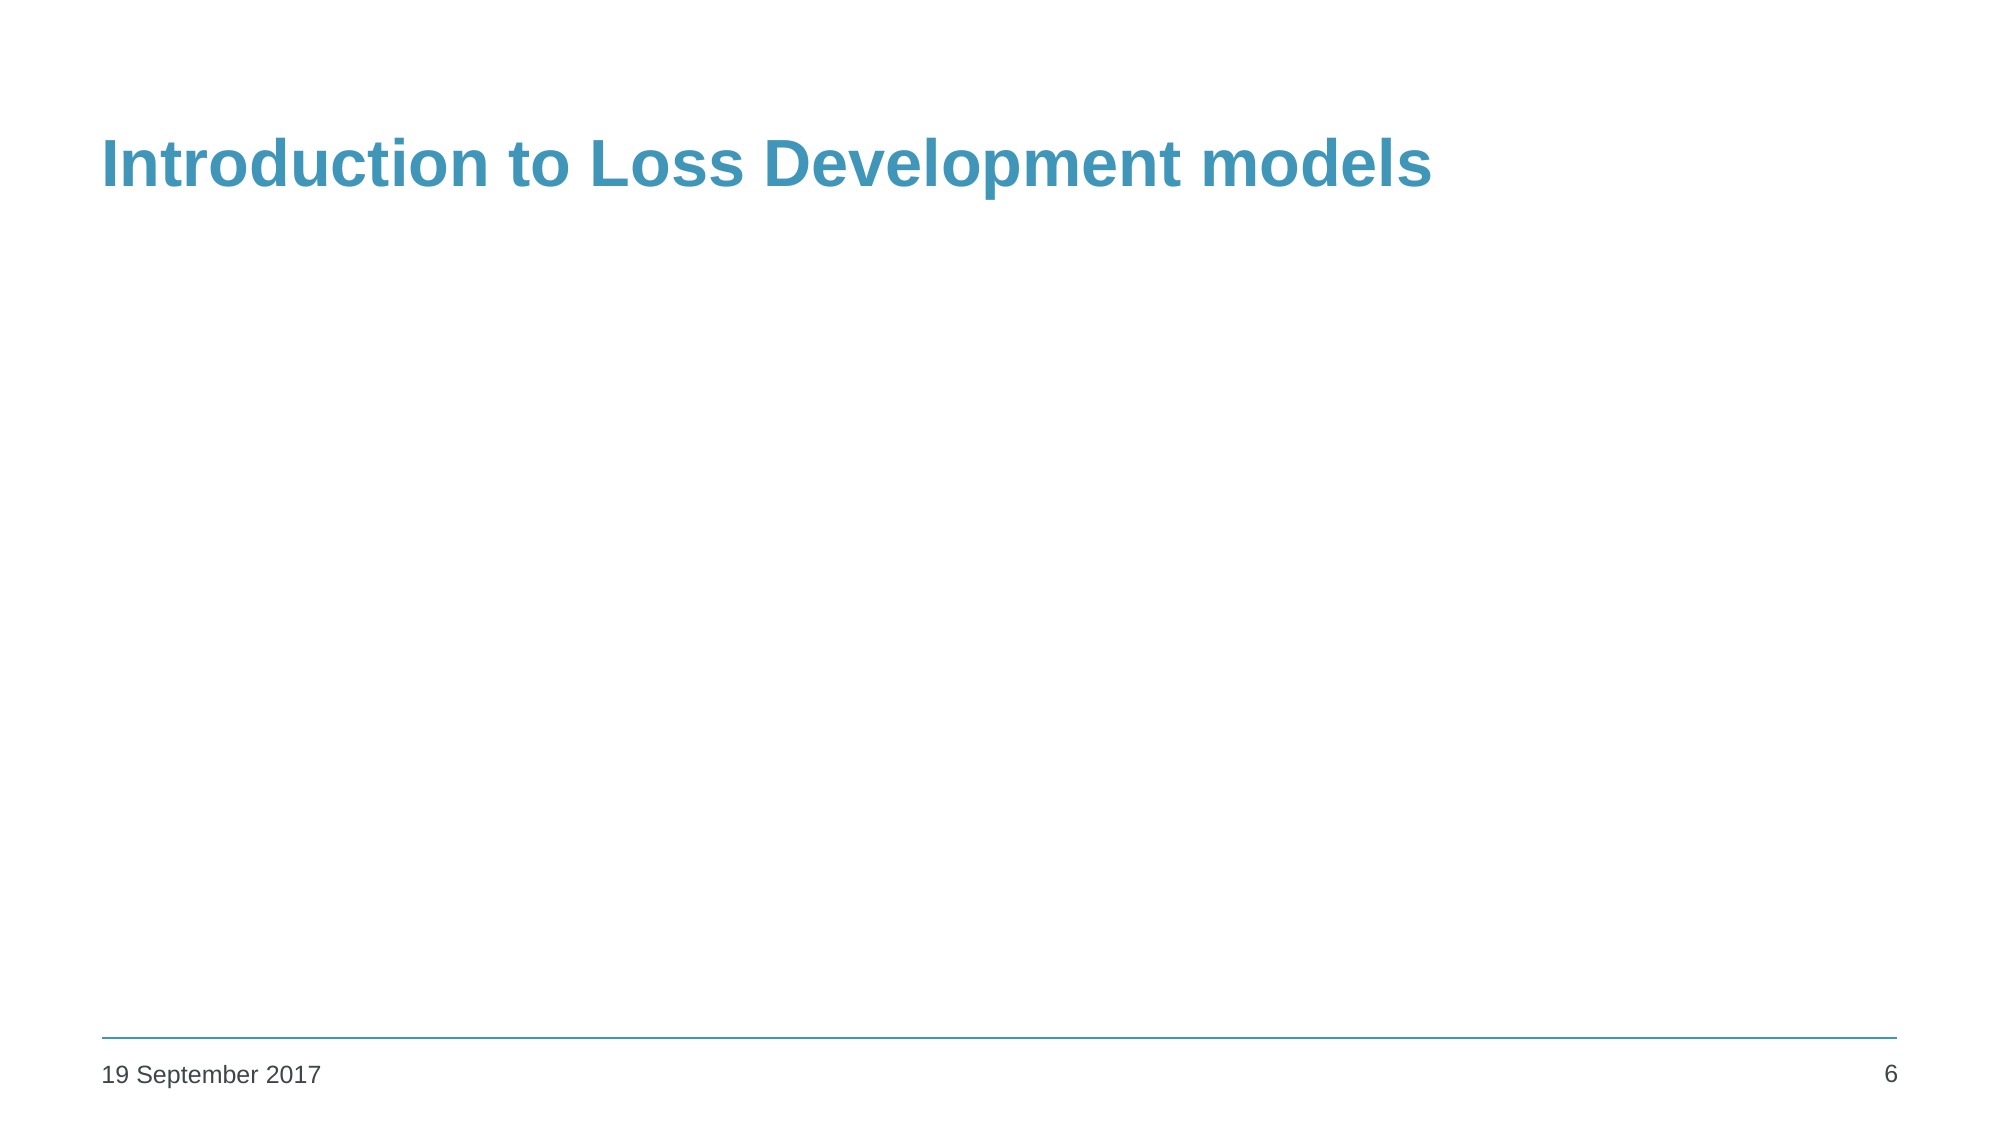

# Introduction to Loss Development models
6
19 September 2017